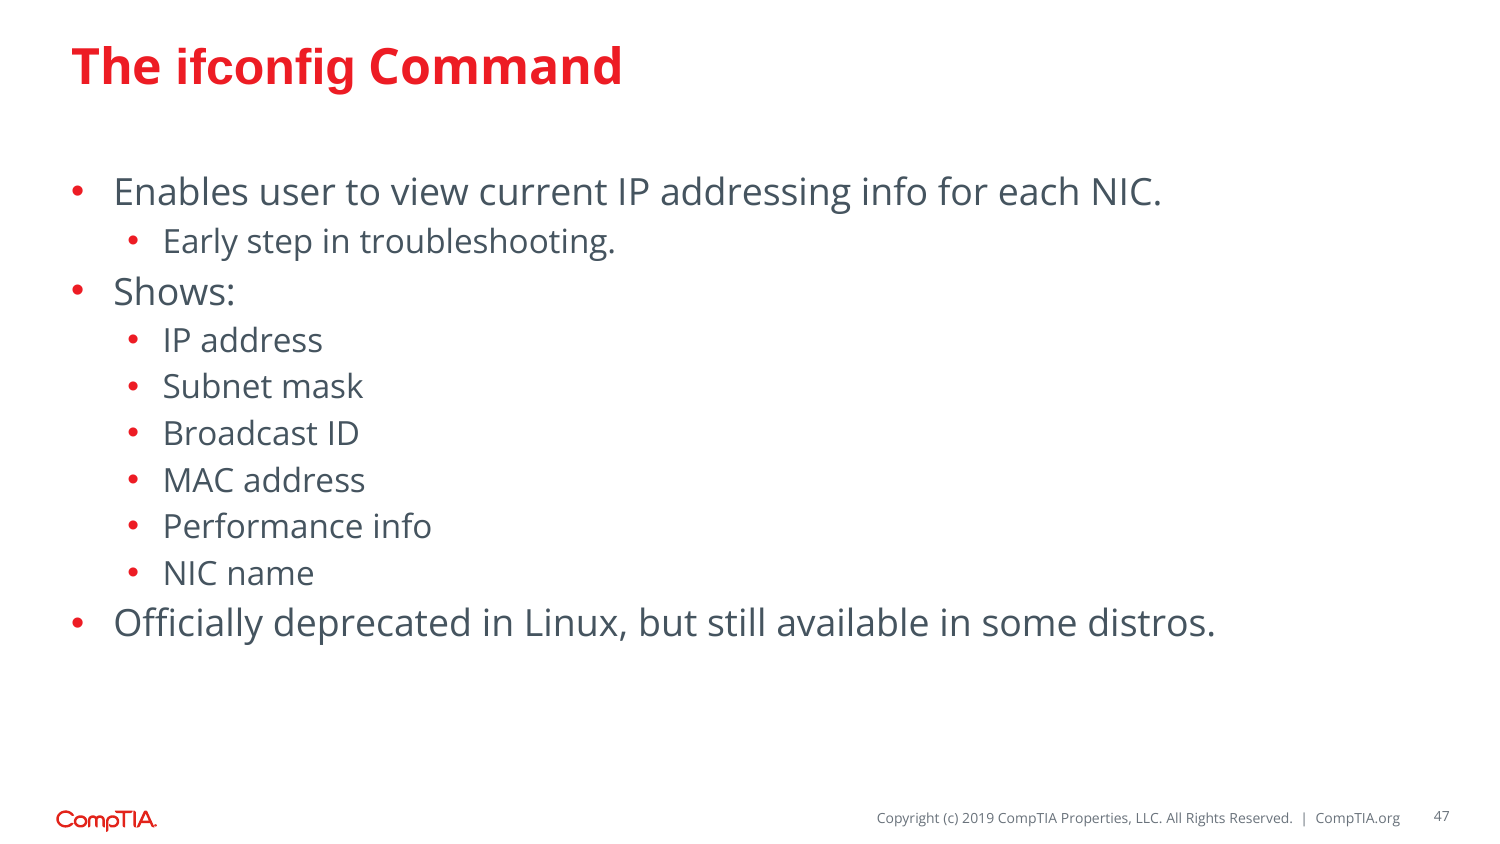

# The ifconfig Command
Enables user to view current IP addressing info for each NIC.
Early step in troubleshooting.
Shows:
IP address
Subnet mask
Broadcast ID
MAC address
Performance info
NIC name
Officially deprecated in Linux, but still available in some distros.
47